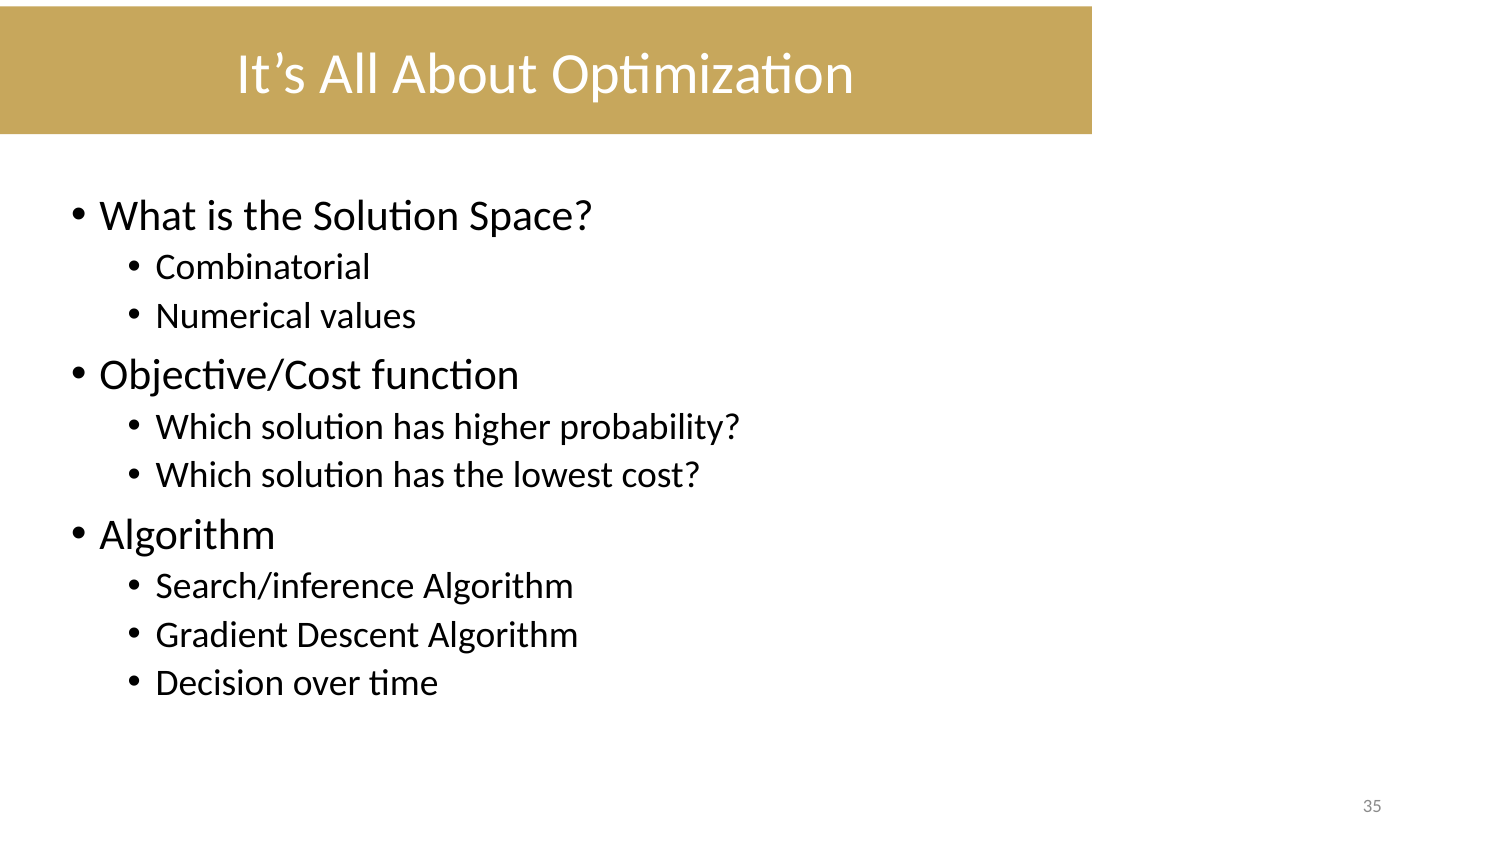

It’s All About Optimization

What is the Solution Space?
Combinatorial
Numerical values
Objective/Cost function
Which solution has higher probability?
Which solution has the lowest cost?
Algorithm
Search/inference Algorithm
Gradient Descent Algorithm
Decision over time

35